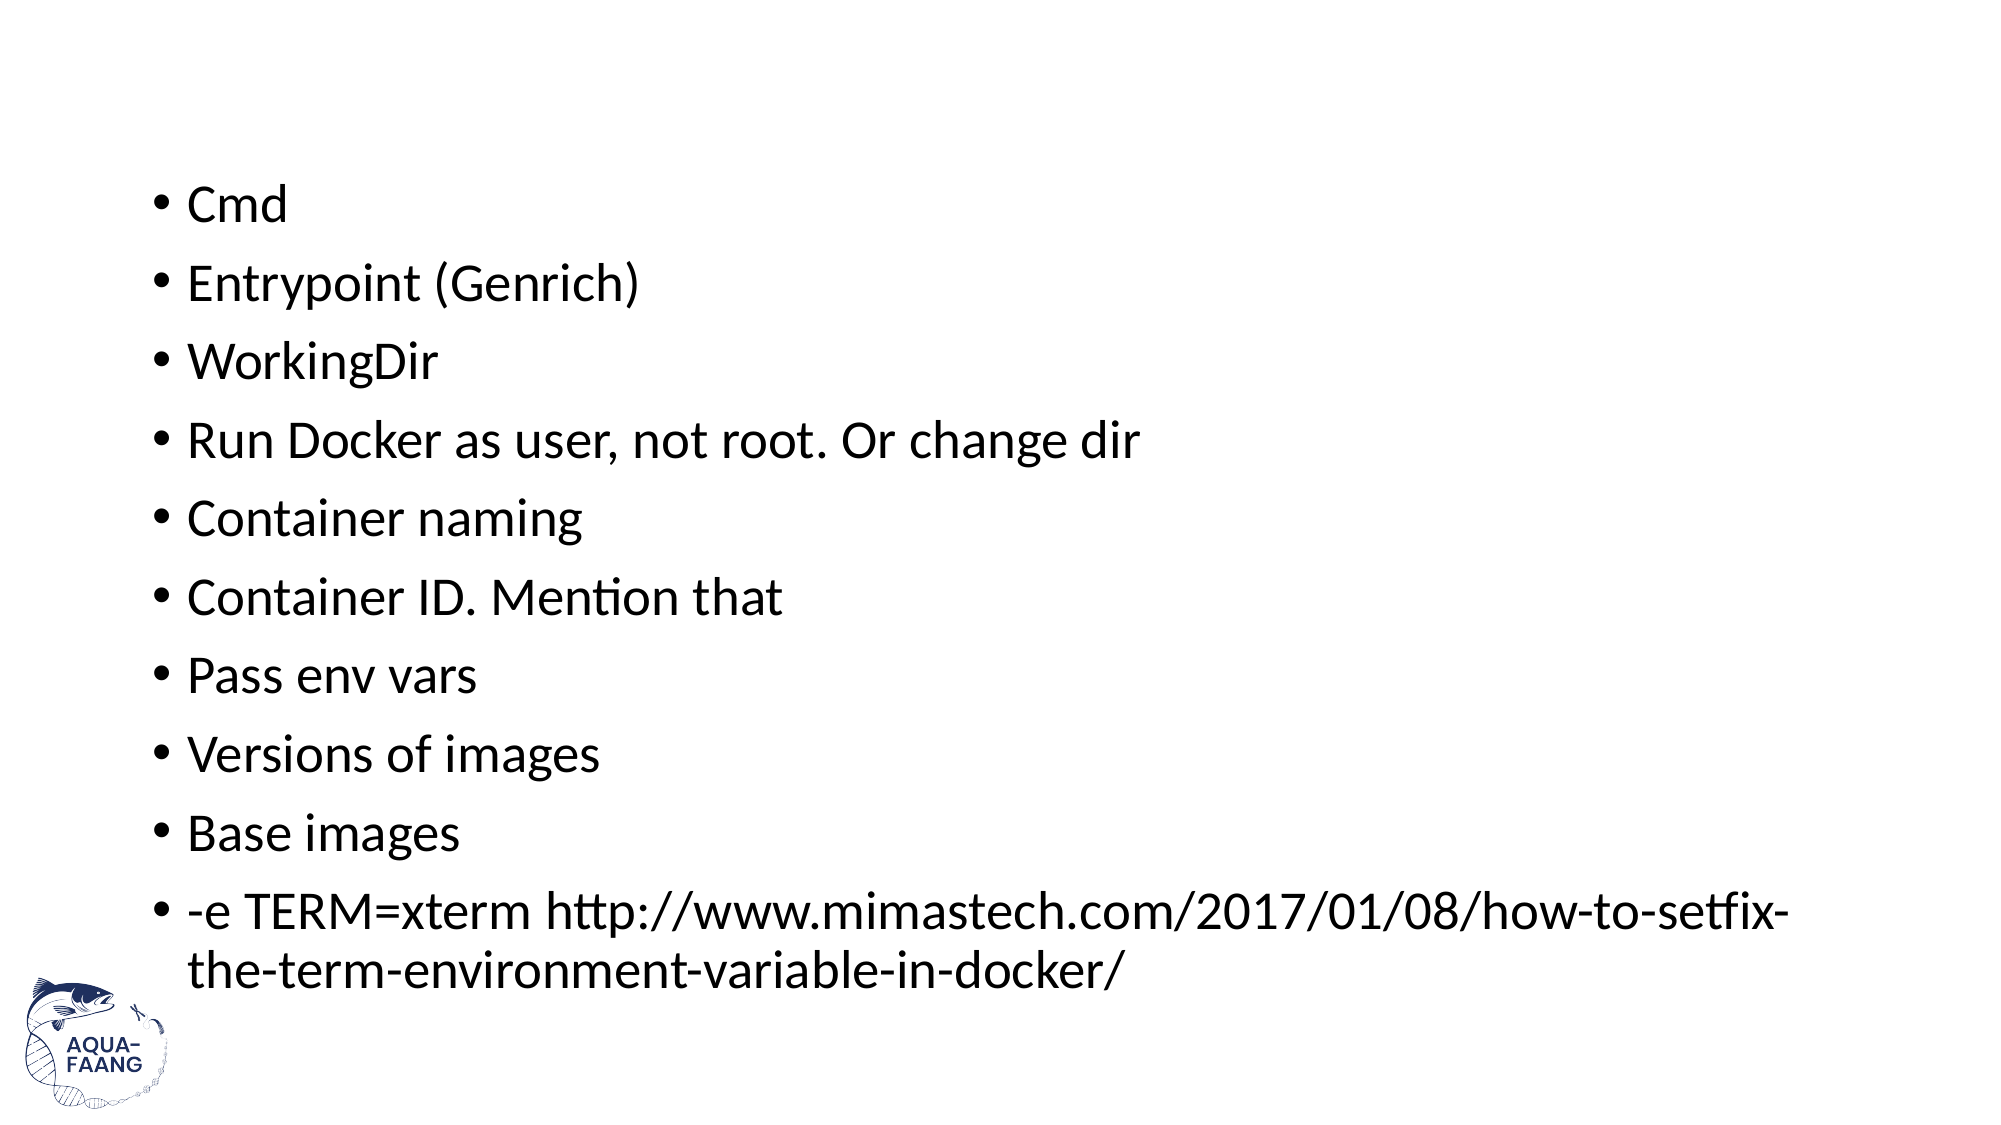

#
Cmd
Entrypoint (Genrich)
WorkingDir
Run Docker as user, not root. Or change dir
Container naming
Container ID. Mention that
Pass env vars
Versions of images
Base images
-e TERM=xterm http://www.mimastech.com/2017/01/08/how-to-setfix-the-term-environment-variable-in-docker/